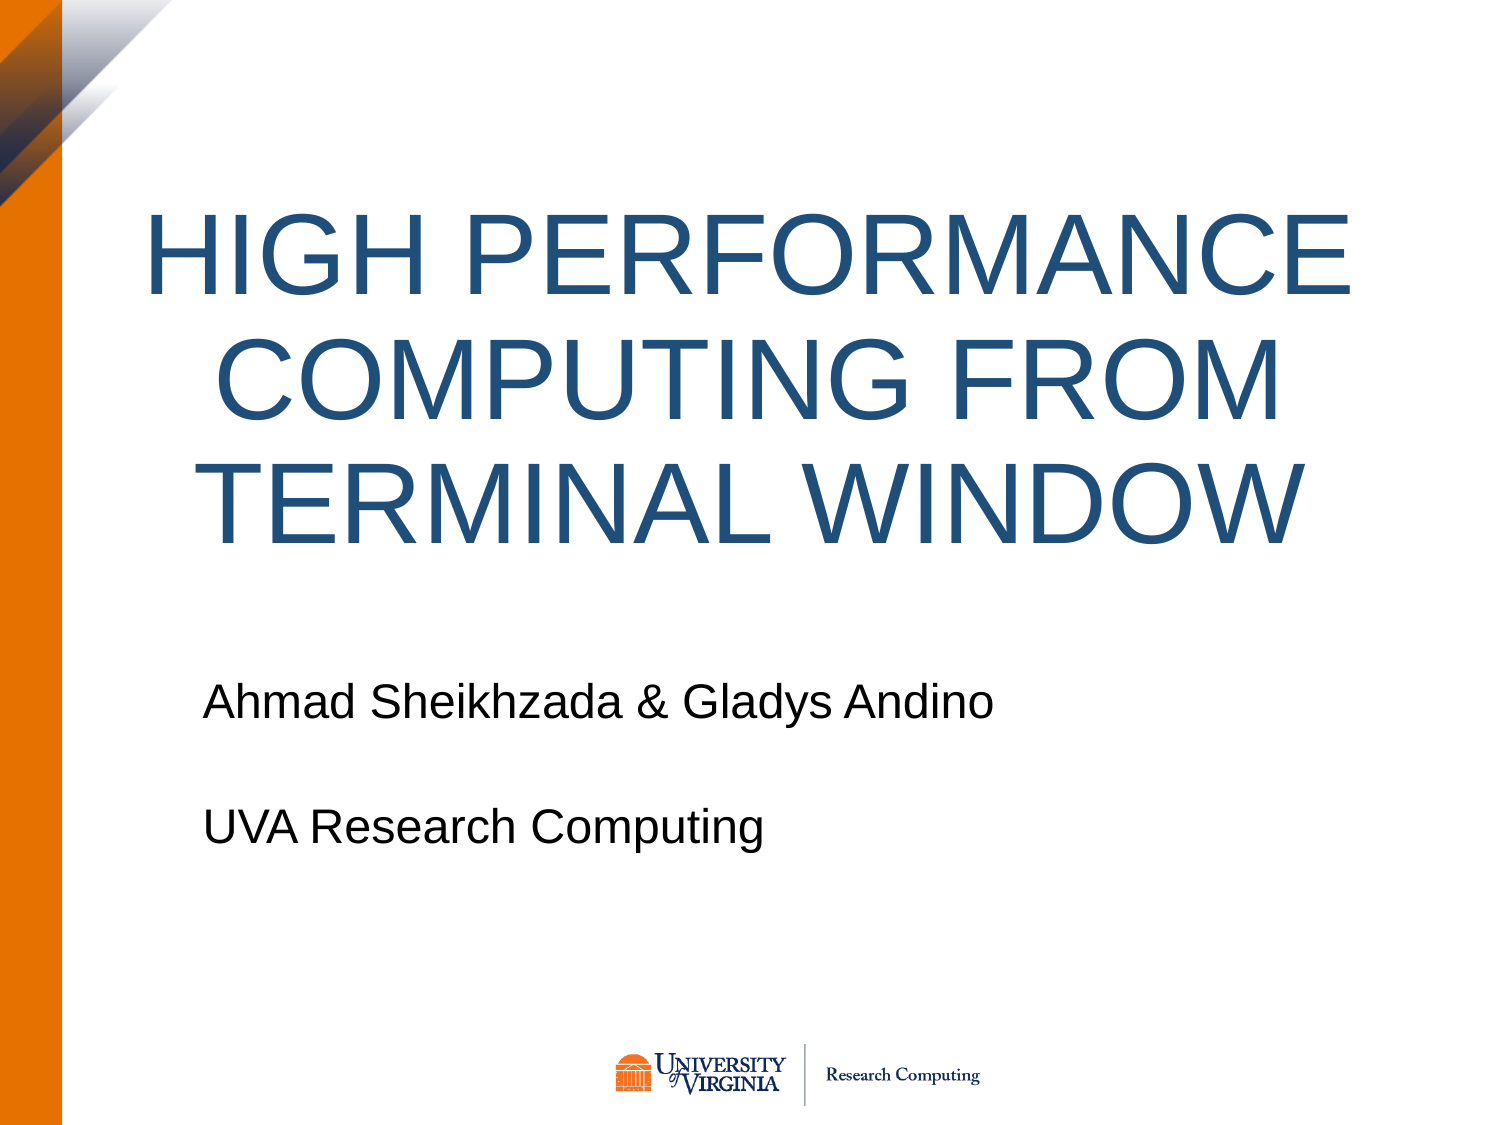

# High performance computing from terminal window

Ahmad Sheikhzada & Gladys Andino
UVA Research Computing